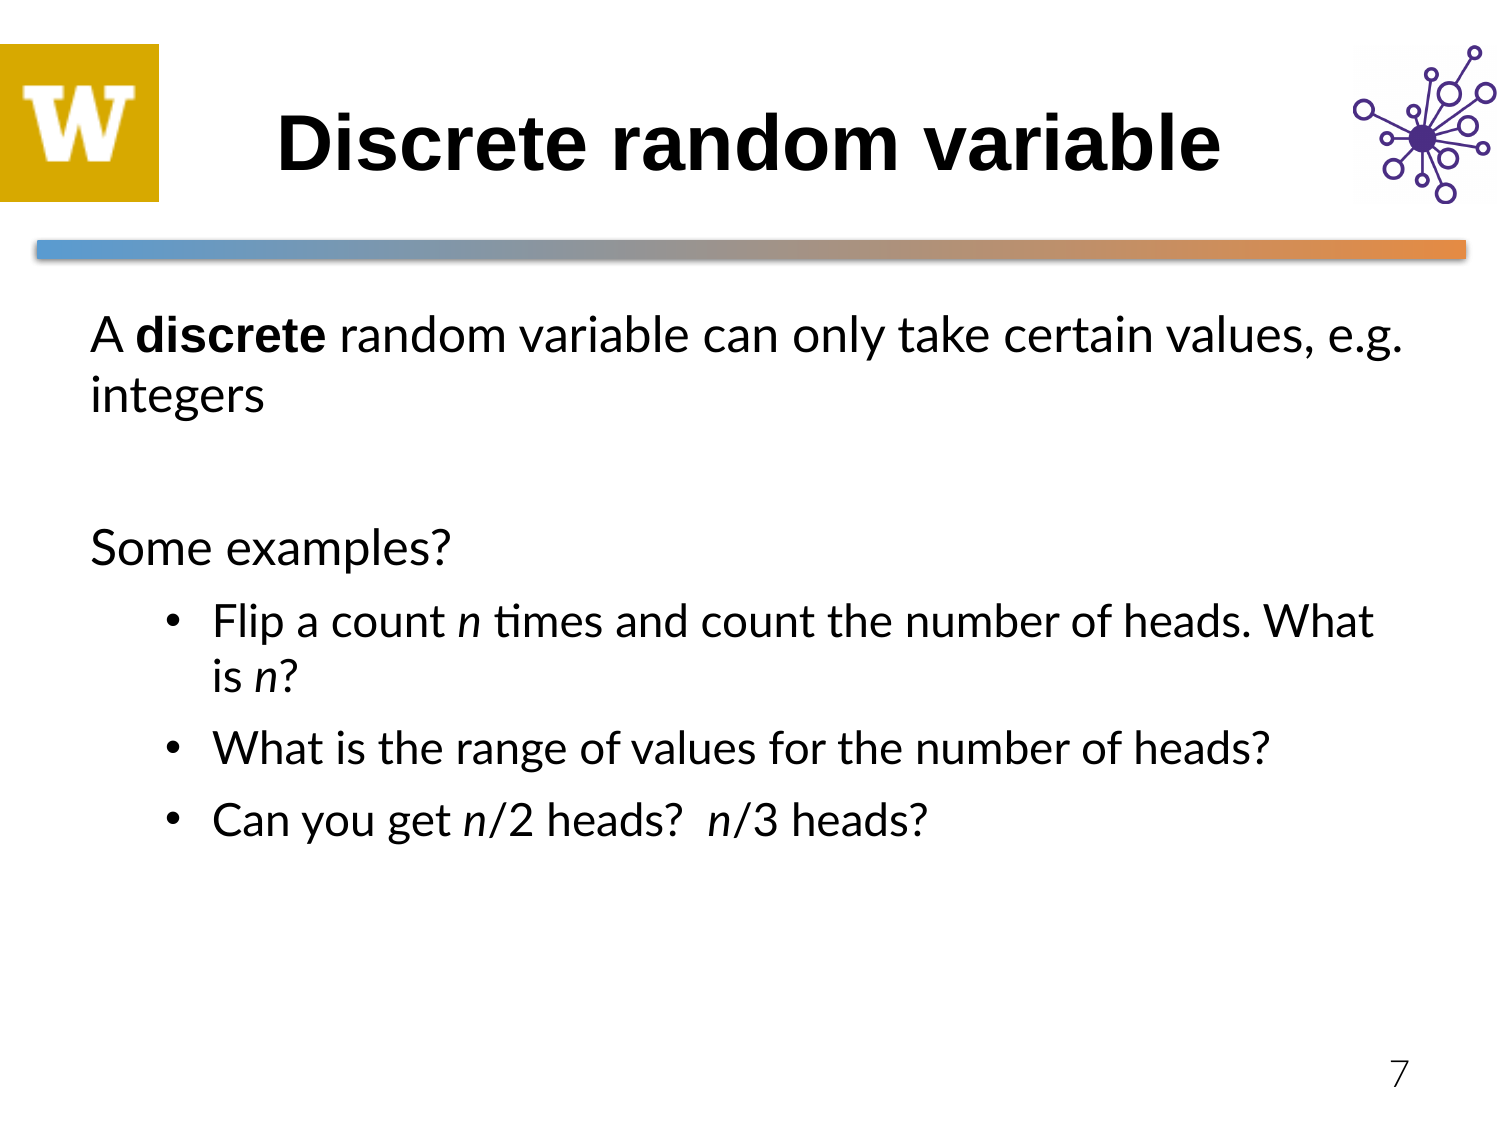

# Discrete random variable
A discrete random variable can only take certain values, e.g. integers

Some examples?
Flip a count n times and count the number of heads. What is n?
What is the range of values for the number of heads?
Can you get n/2 heads?  n/3 heads?
7